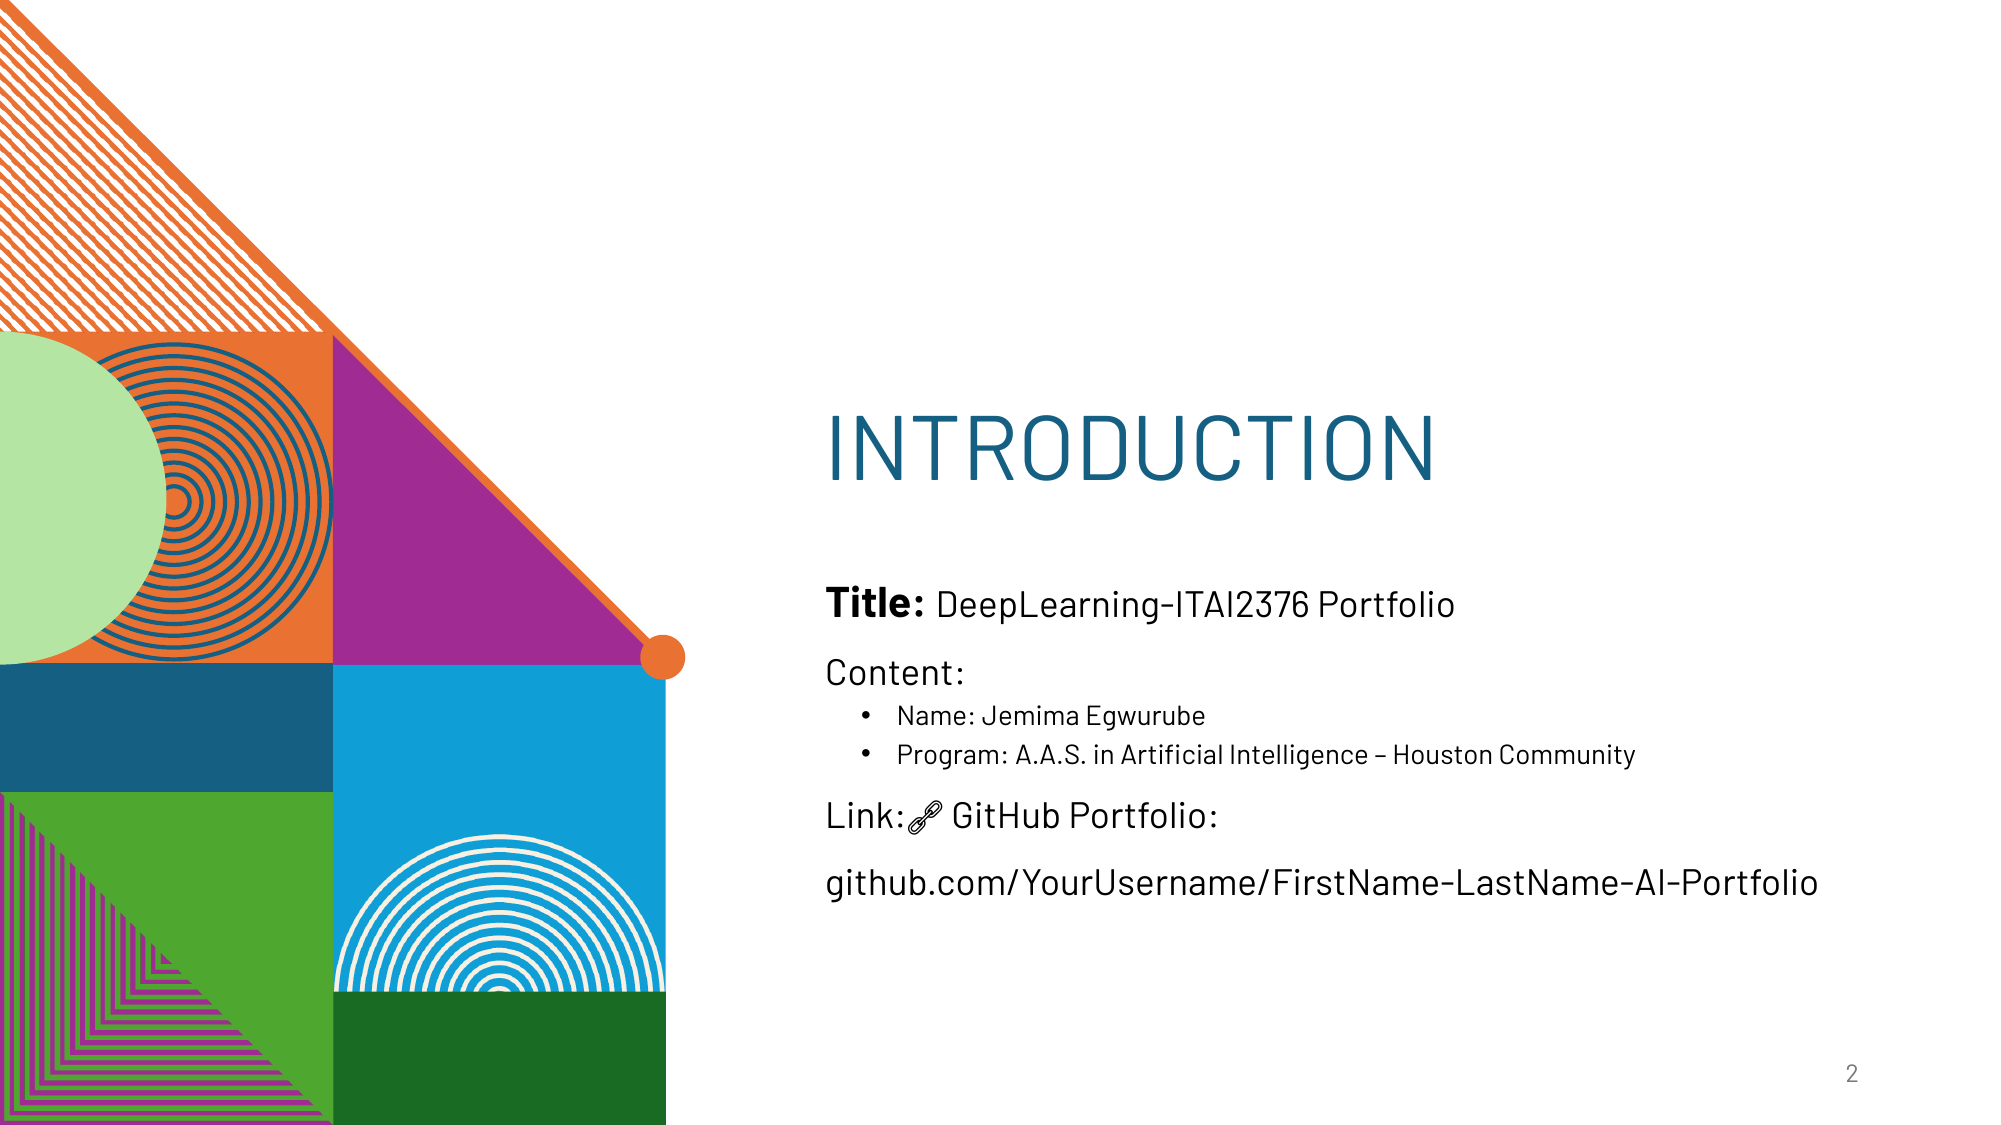

# Introduction
Title: DeepLearning-ITAI2376 Portfolio
Content:
Name: Jemima Egwurube
Program: A.A.S. in Artificial Intelligence – Houston Community
Link:🔗 GitHub Portfolio: github.com/YourUsername/FirstName-LastName-AI-Portfolio
2